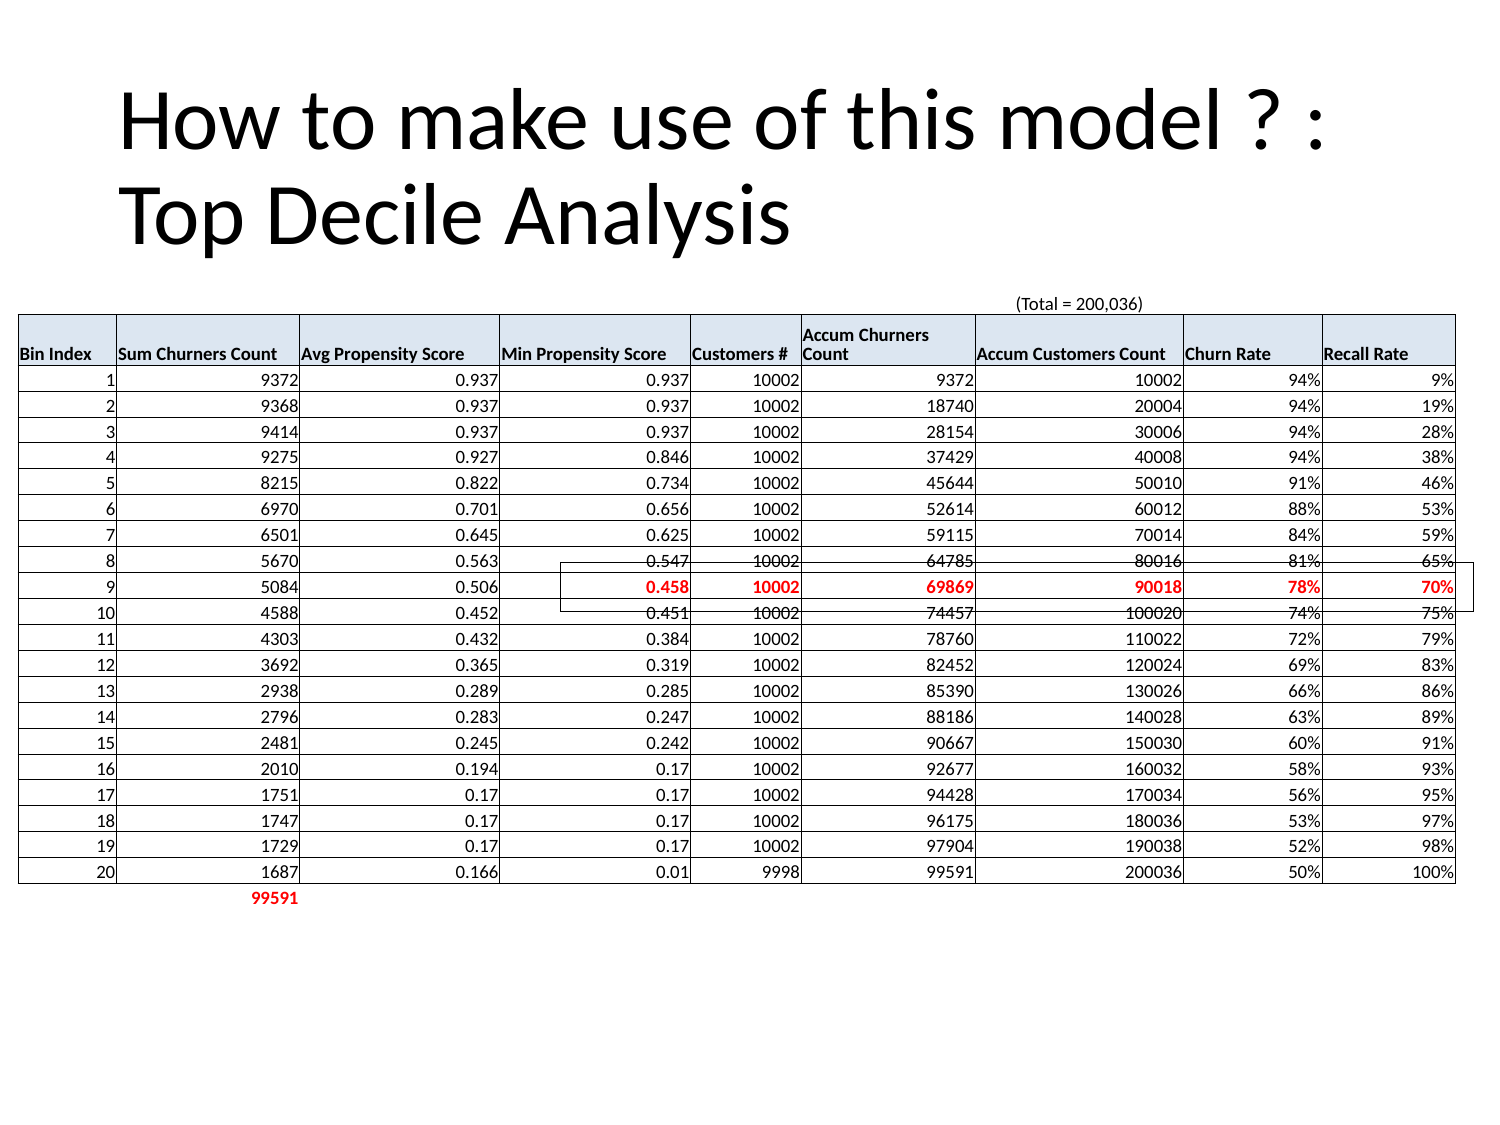

# How to make use of this model ? : Top Decile Analysis
|  |  |  |  |  |  | (Total = 200,036) |  |  |
| --- | --- | --- | --- | --- | --- | --- | --- | --- |
| Bin Index | Sum Churners Count | Avg Propensity Score | Min Propensity Score | Customers # | Accum Churners Count | Accum Customers Count | Churn Rate | Recall Rate |
| 1 | 9372 | 0.937 | 0.937 | 10002 | 9372 | 10002 | 94% | 9% |
| 2 | 9368 | 0.937 | 0.937 | 10002 | 18740 | 20004 | 94% | 19% |
| 3 | 9414 | 0.937 | 0.937 | 10002 | 28154 | 30006 | 94% | 28% |
| 4 | 9275 | 0.927 | 0.846 | 10002 | 37429 | 40008 | 94% | 38% |
| 5 | 8215 | 0.822 | 0.734 | 10002 | 45644 | 50010 | 91% | 46% |
| 6 | 6970 | 0.701 | 0.656 | 10002 | 52614 | 60012 | 88% | 53% |
| 7 | 6501 | 0.645 | 0.625 | 10002 | 59115 | 70014 | 84% | 59% |
| 8 | 5670 | 0.563 | 0.547 | 10002 | 64785 | 80016 | 81% | 65% |
| 9 | 5084 | 0.506 | 0.458 | 10002 | 69869 | 90018 | 78% | 70% |
| 10 | 4588 | 0.452 | 0.451 | 10002 | 74457 | 100020 | 74% | 75% |
| 11 | 4303 | 0.432 | 0.384 | 10002 | 78760 | 110022 | 72% | 79% |
| 12 | 3692 | 0.365 | 0.319 | 10002 | 82452 | 120024 | 69% | 83% |
| 13 | 2938 | 0.289 | 0.285 | 10002 | 85390 | 130026 | 66% | 86% |
| 14 | 2796 | 0.283 | 0.247 | 10002 | 88186 | 140028 | 63% | 89% |
| 15 | 2481 | 0.245 | 0.242 | 10002 | 90667 | 150030 | 60% | 91% |
| 16 | 2010 | 0.194 | 0.17 | 10002 | 92677 | 160032 | 58% | 93% |
| 17 | 1751 | 0.17 | 0.17 | 10002 | 94428 | 170034 | 56% | 95% |
| 18 | 1747 | 0.17 | 0.17 | 10002 | 96175 | 180036 | 53% | 97% |
| 19 | 1729 | 0.17 | 0.17 | 10002 | 97904 | 190038 | 52% | 98% |
| 20 | 1687 | 0.166 | 0.01 | 9998 | 99591 | 200036 | 50% | 100% |
|  | 99591 |  |  |  |  |  |  |  |